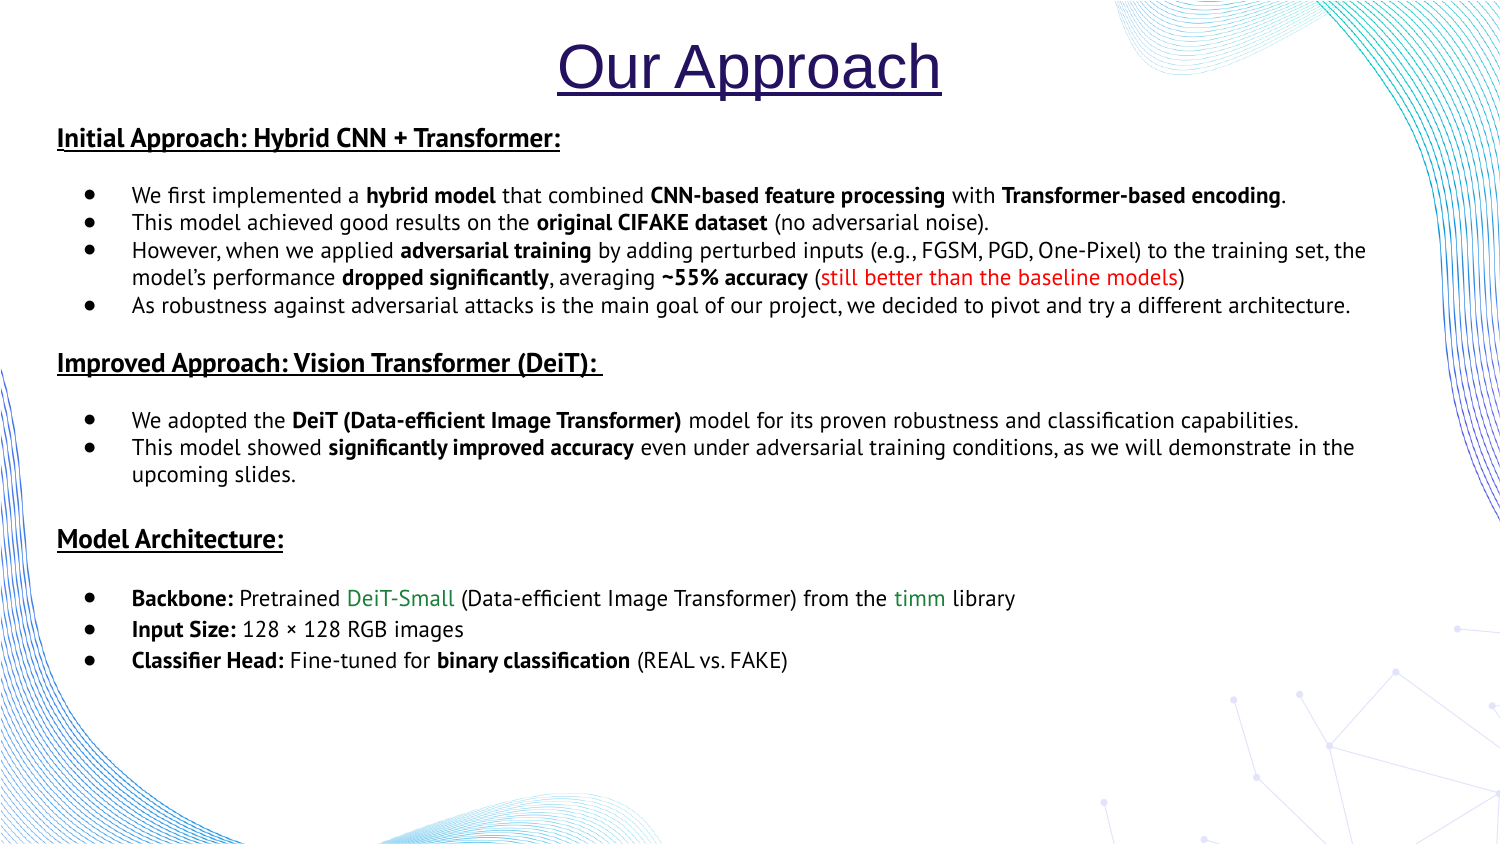

# Our Approach
Initial Approach: Hybrid CNN + Transformer:

We first implemented a hybrid model that combined CNN-based feature processing with Transformer-based encoding.
This model achieved good results on the original CIFAKE dataset (no adversarial noise).
However, when we applied adversarial training by adding perturbed inputs (e.g., FGSM, PGD, One-Pixel) to the training set, the model’s performance dropped significantly, averaging ~55% accuracy (still better than the baseline models)
As robustness against adversarial attacks is the main goal of our project, we decided to pivot and try a different architecture.

Improved Approach: Vision Transformer (DeiT):

We adopted the DeiT (Data-efficient Image Transformer) model for its proven robustness and classification capabilities.
This model showed significantly improved accuracy even under adversarial training conditions, as we will demonstrate in the upcoming slides.
Model Architecture:
Backbone: Pretrained DeiT-Small (Data-efficient Image Transformer) from the timm library
Input Size: 128 × 128 RGB images
Classifier Head: Fine-tuned for binary classification (REAL vs. FAKE)